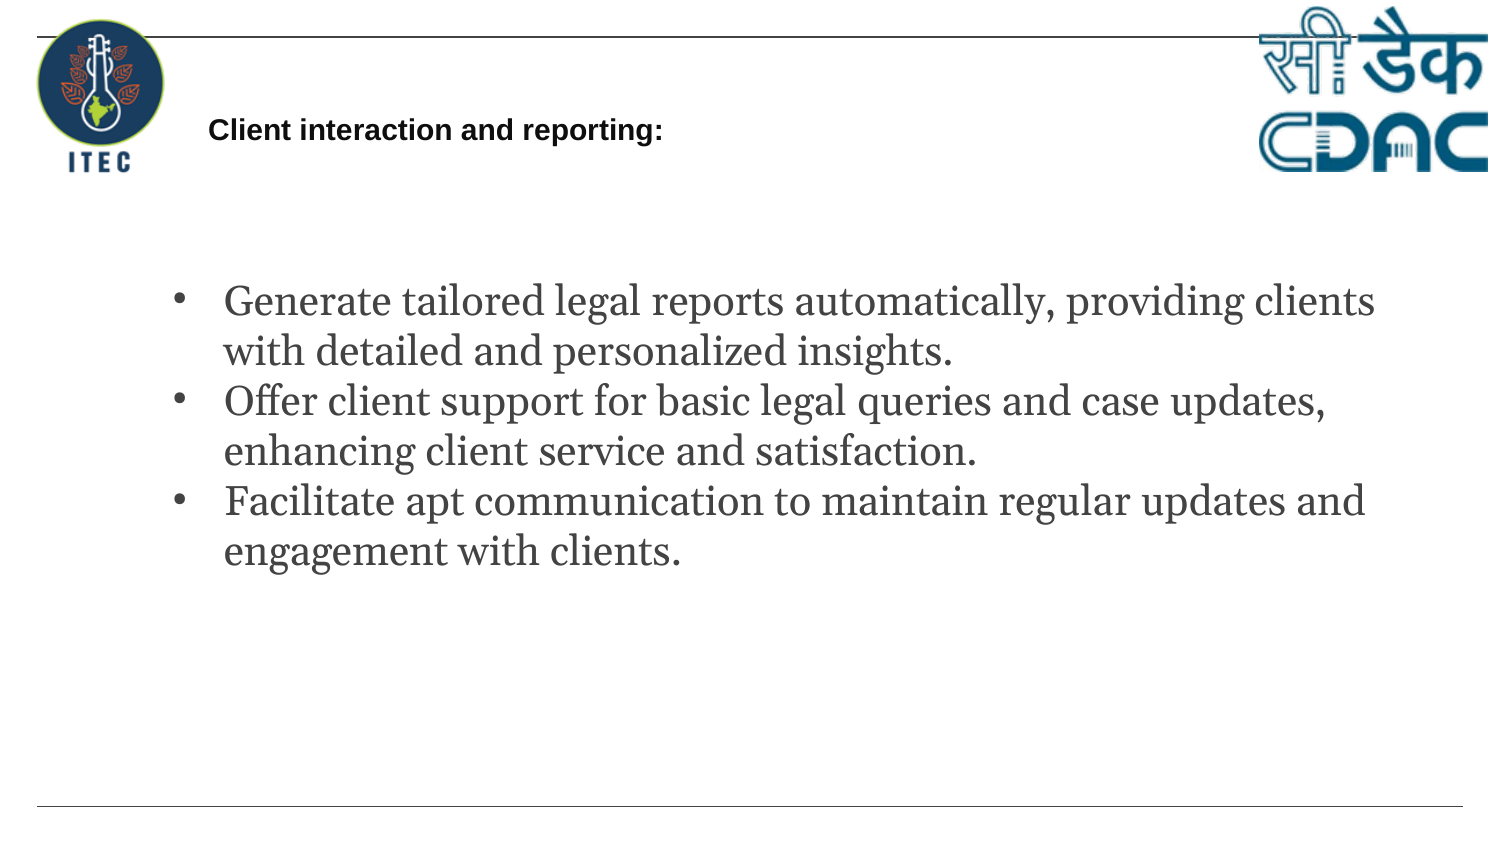

# Client interaction and reporting:
Generate tailored legal reports automatically, providing clients with detailed and personalized insights.
Offer client support for basic legal queries and case updates, enhancing client service and satisfaction.
Facilitate apt communication to maintain regular updates and engagement with clients.